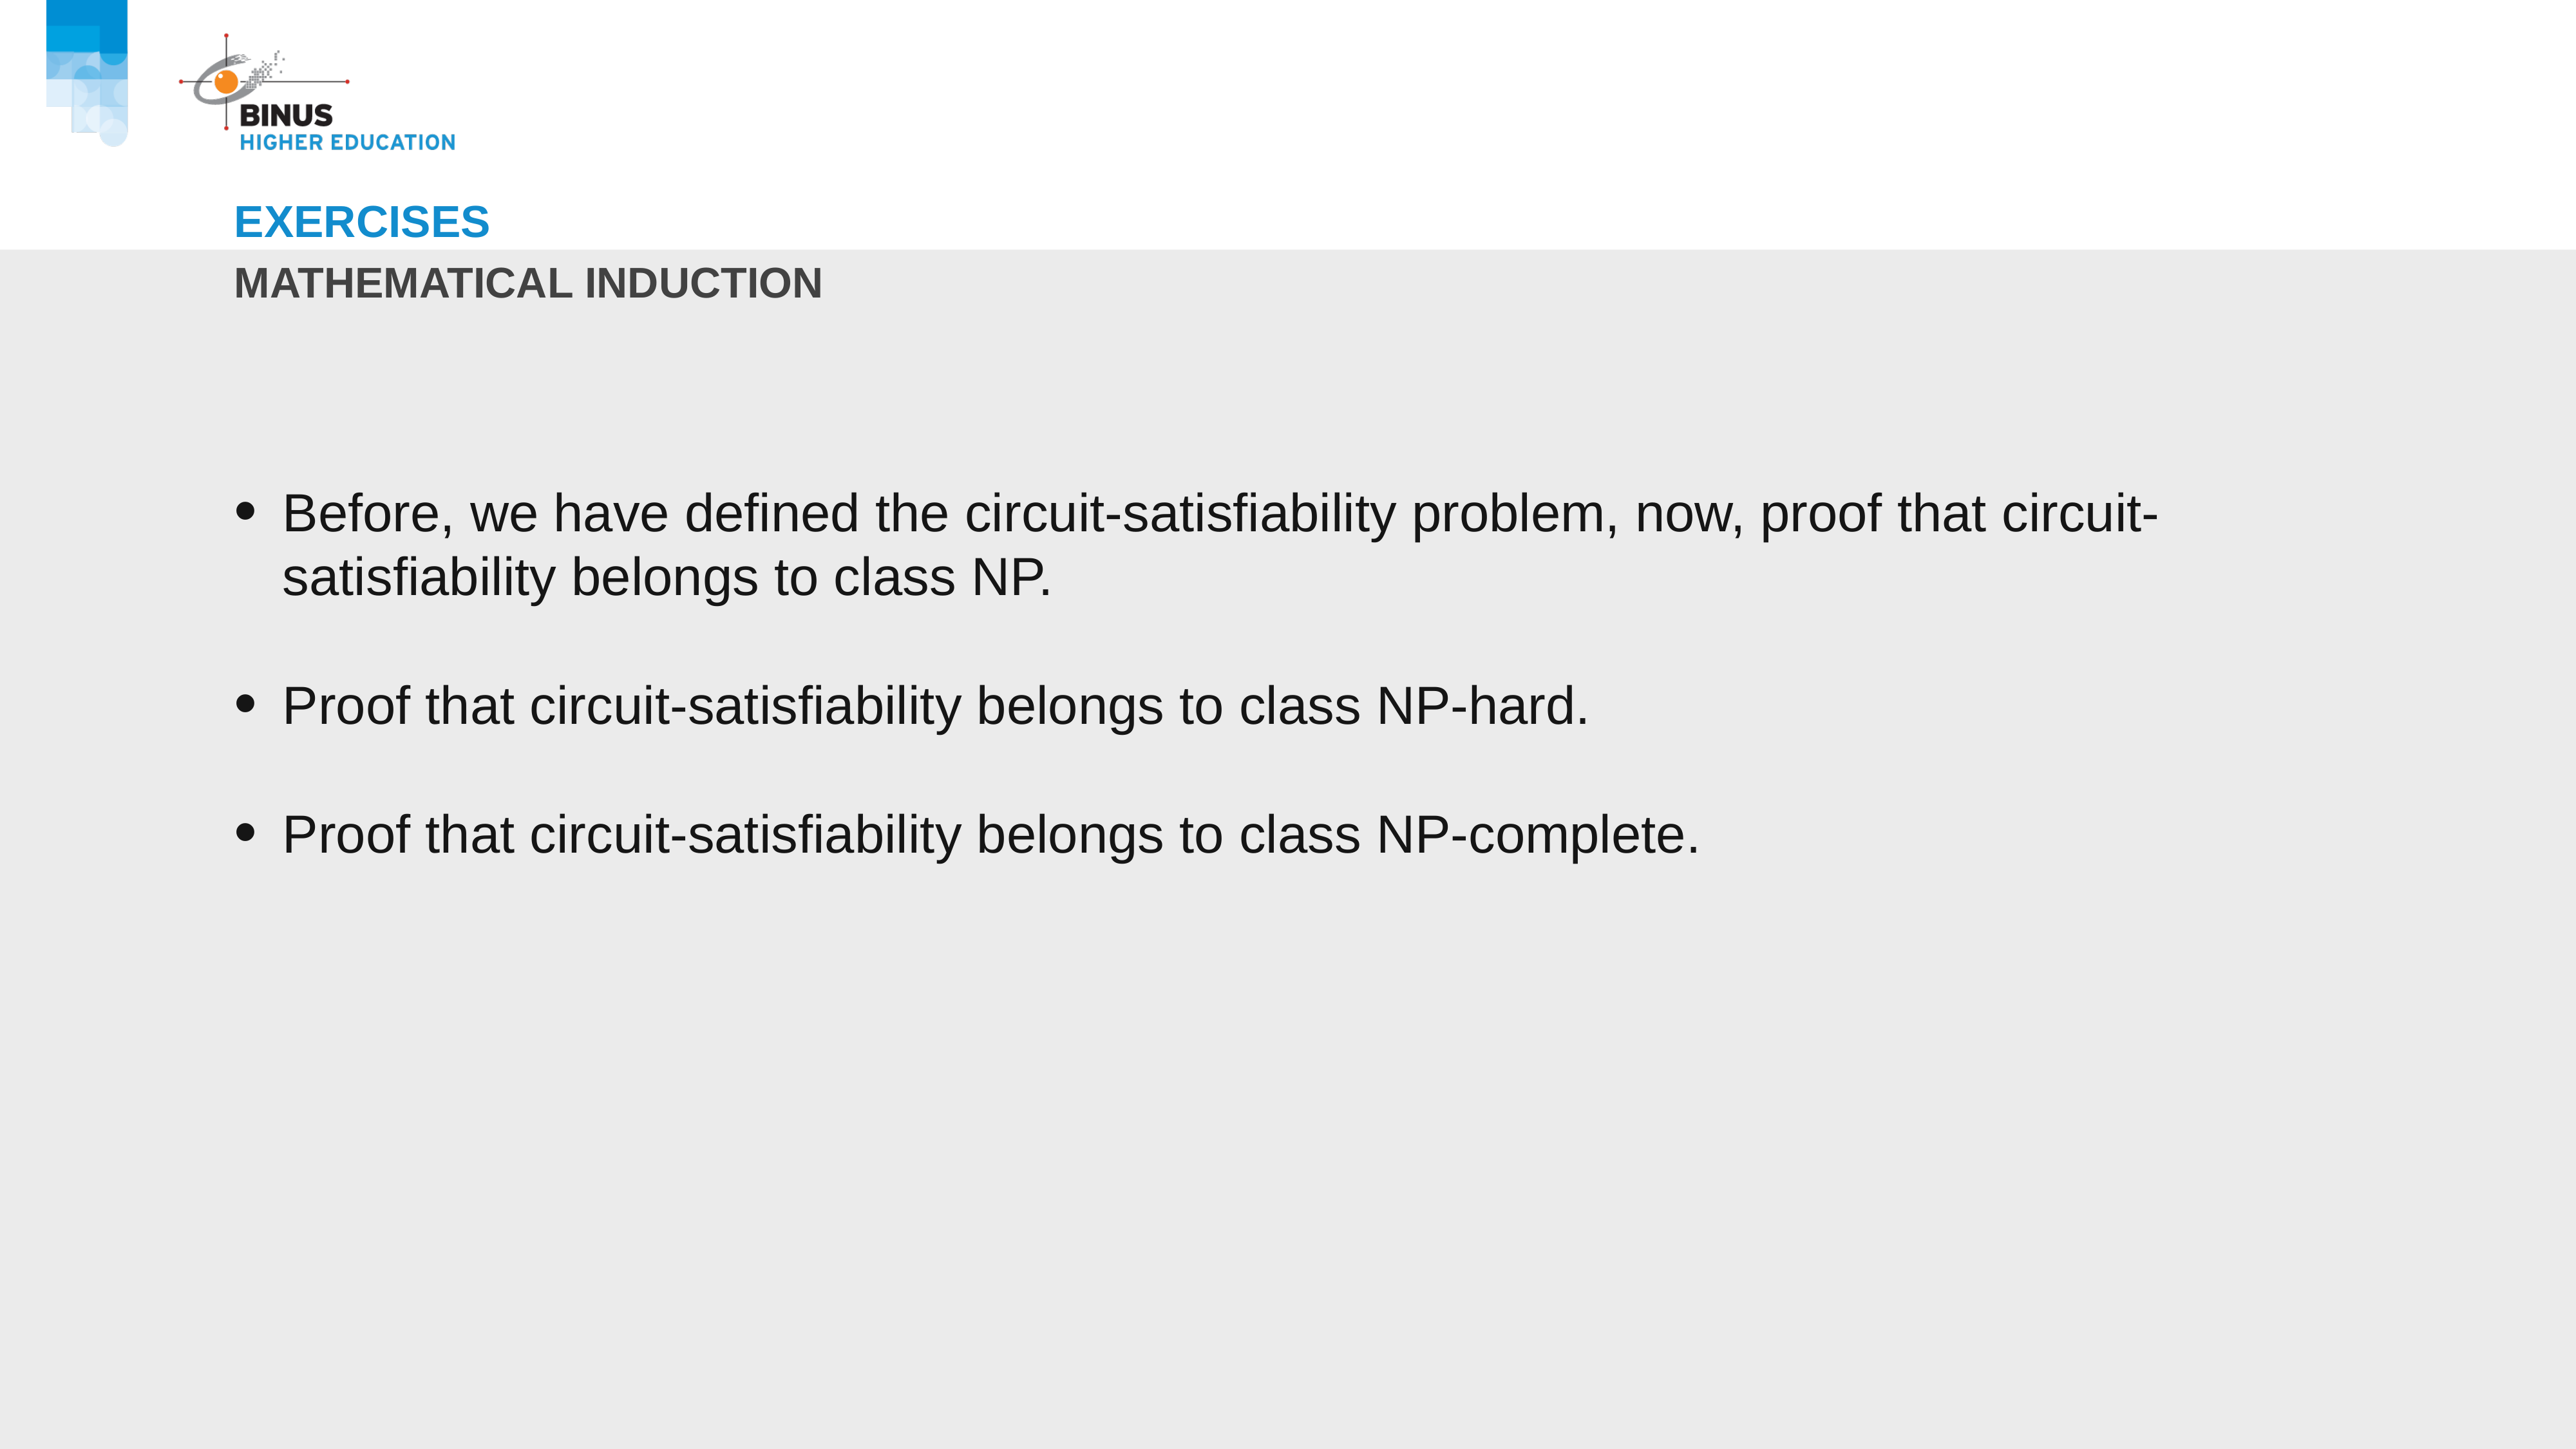

# Exercises
Mathematical induction
Before, we have defined the circuit-satisfiability problem, now, proof that circuit-satisfiability belongs to class NP.

Proof that circuit-satisfiability belongs to class NP-hard.

Proof that circuit-satisfiability belongs to class NP-complete.